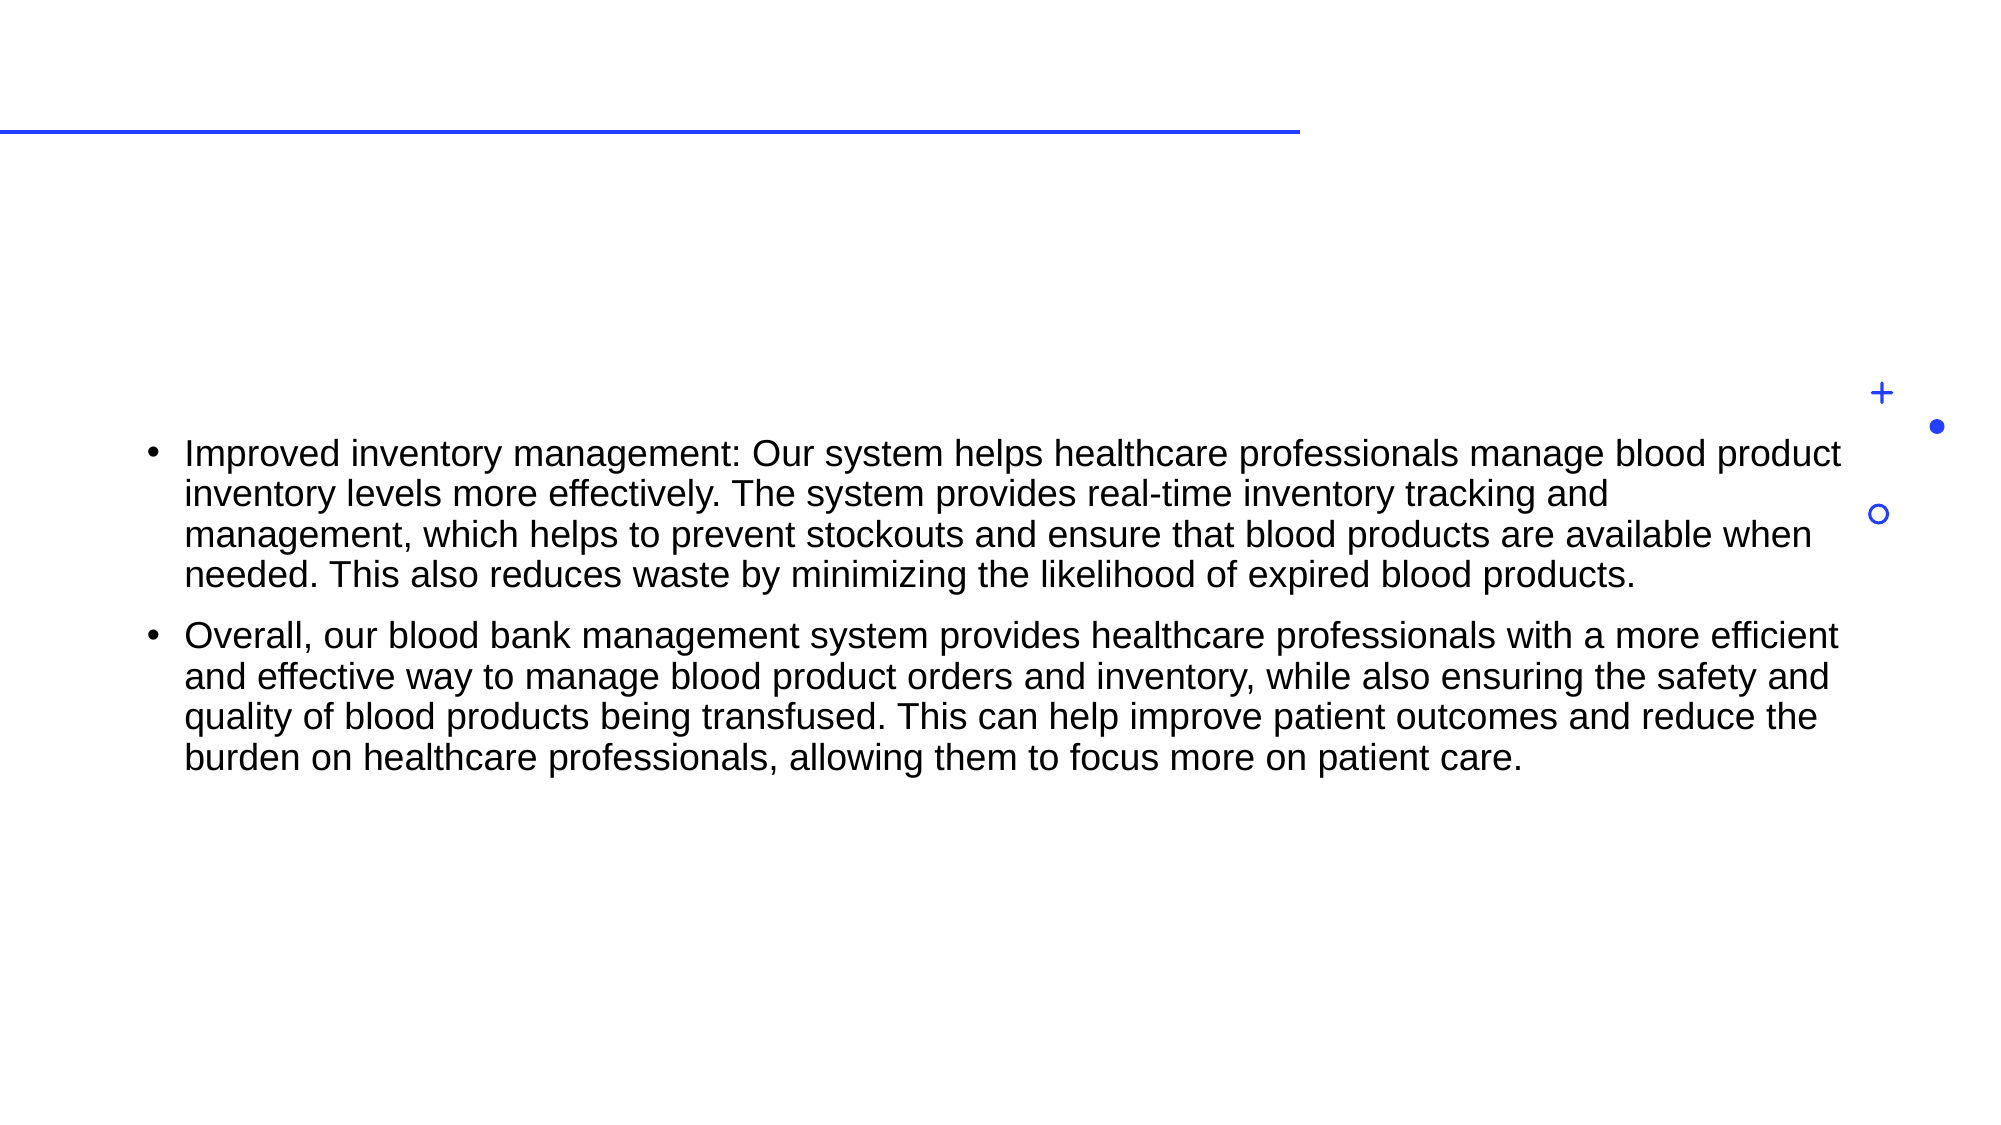

#

Improved inventory management: Our system helps healthcare professionals manage blood product inventory levels more effectively. The system provides real-time inventory tracking and management, which helps to prevent stockouts and ensure that blood products are available when needed. This also reduces waste by minimizing the likelihood of expired blood products.
Overall, our blood bank management system provides healthcare professionals with a more efficient and effective way to manage blood product orders and inventory, while also ensuring the safety and quality of blood products being transfused. This can help improve patient outcomes and reduce the burden on healthcare professionals, allowing them to focus more on patient care.